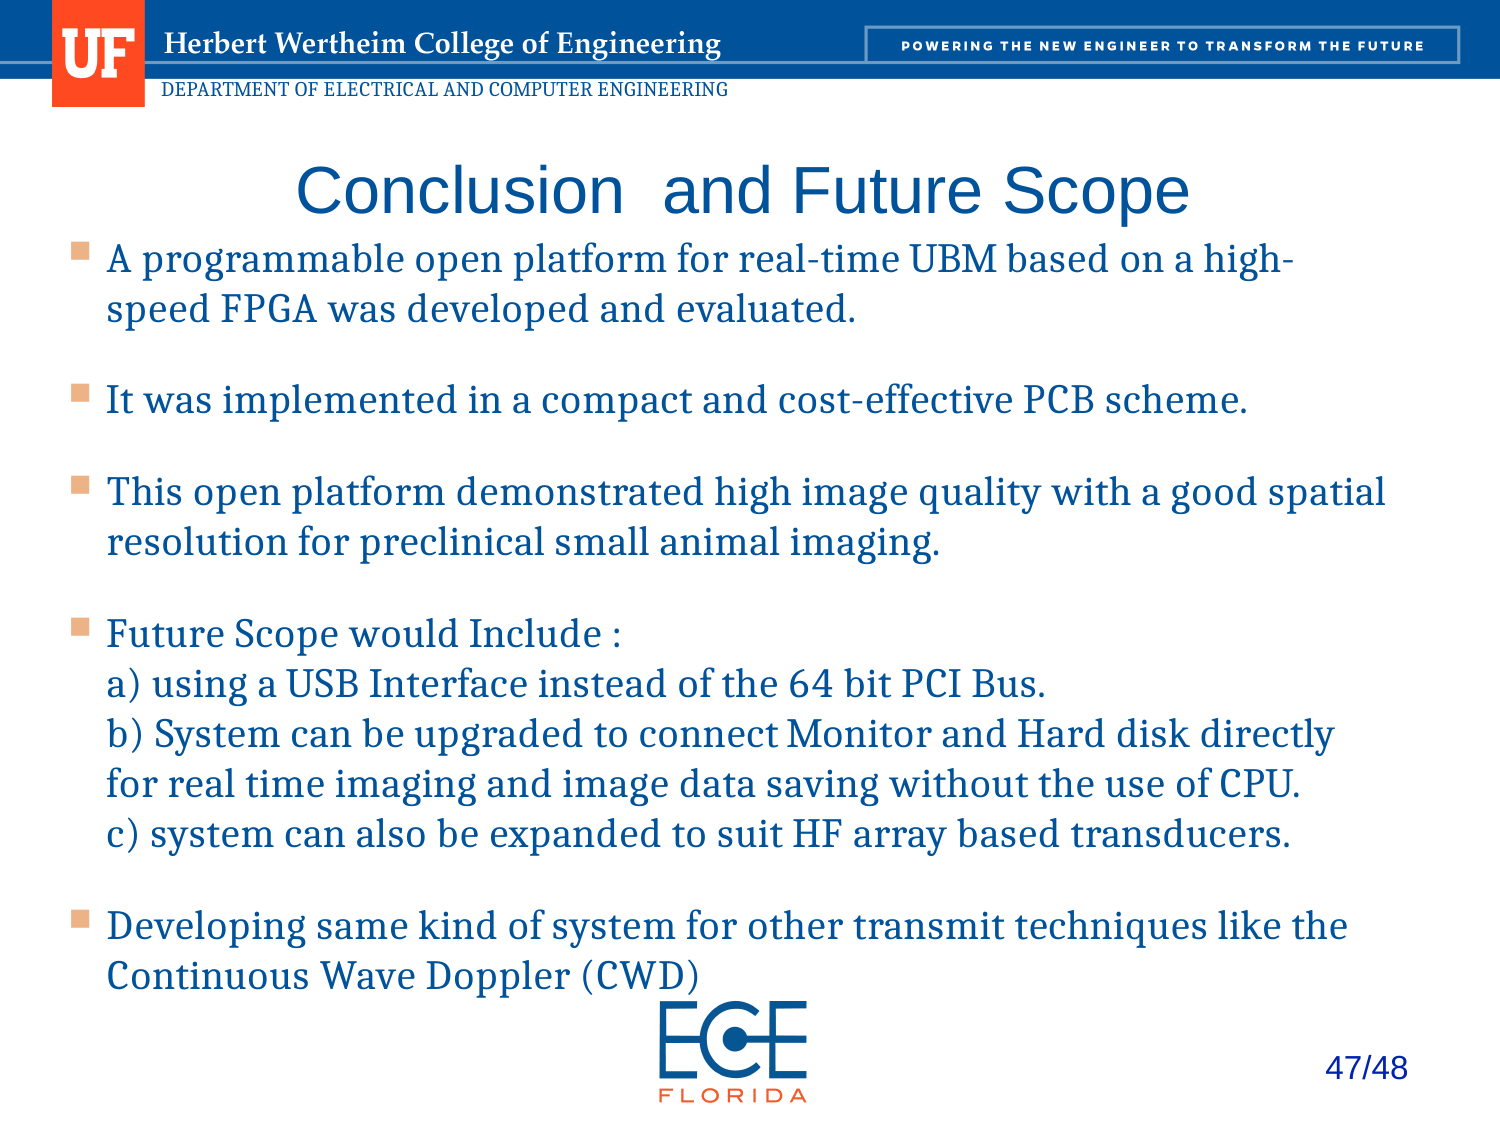

# Conclusion  and Future Scope
A programmable open platform for real-time UBM based on a high-speed FPGA was developed and evaluated.
It was implemented in a compact and cost-effective PCB scheme.
This open platform demonstrated high image quality with a good spatial resolution for preclinical small animal imaging.
Future Scope would Include :
a) using a USB Interface instead of the 64 bit PCI Bus.
b) System can be upgraded to connect Monitor and Hard disk directly for real time imaging and image data saving without the use of CPU.
c) system can also be expanded to suit HF array based transducers.
Developing same kind of system for other transmit techniques like the Continuous Wave Doppler (CWD)

47/48